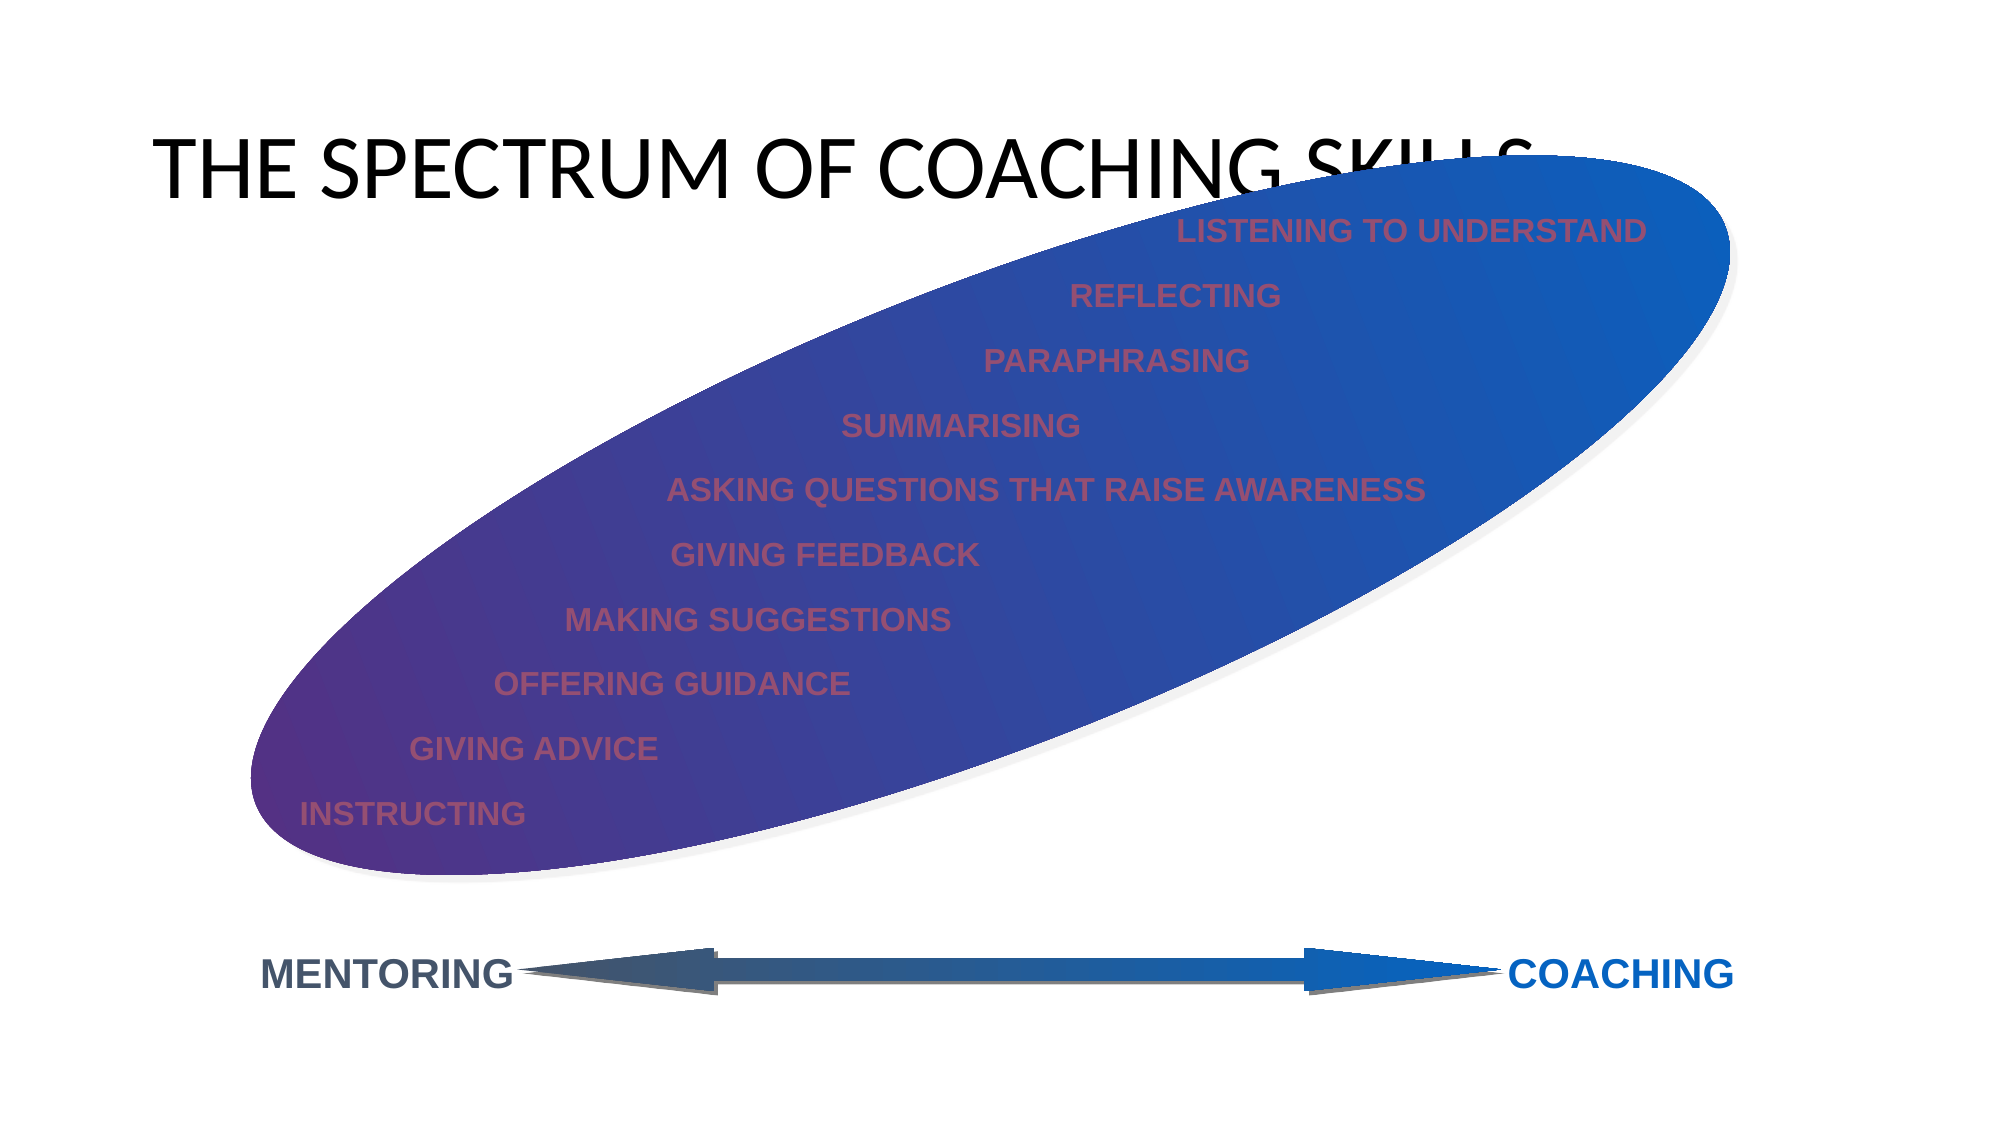

THE SPECTRUM OF COACHING SKILLS
LISTENING TO UNDERSTAND
REFLECTING

PARAPHRASING
SUMMARISING
ASKING QUESTIONS THAT RAISE AWARENESS
GIVING FEEDBACK
MAKING SUGGESTIONS
OFFERING GUIDANCE
GIVING ADVICE
INSTRUCTING
MENTORING
COACHING